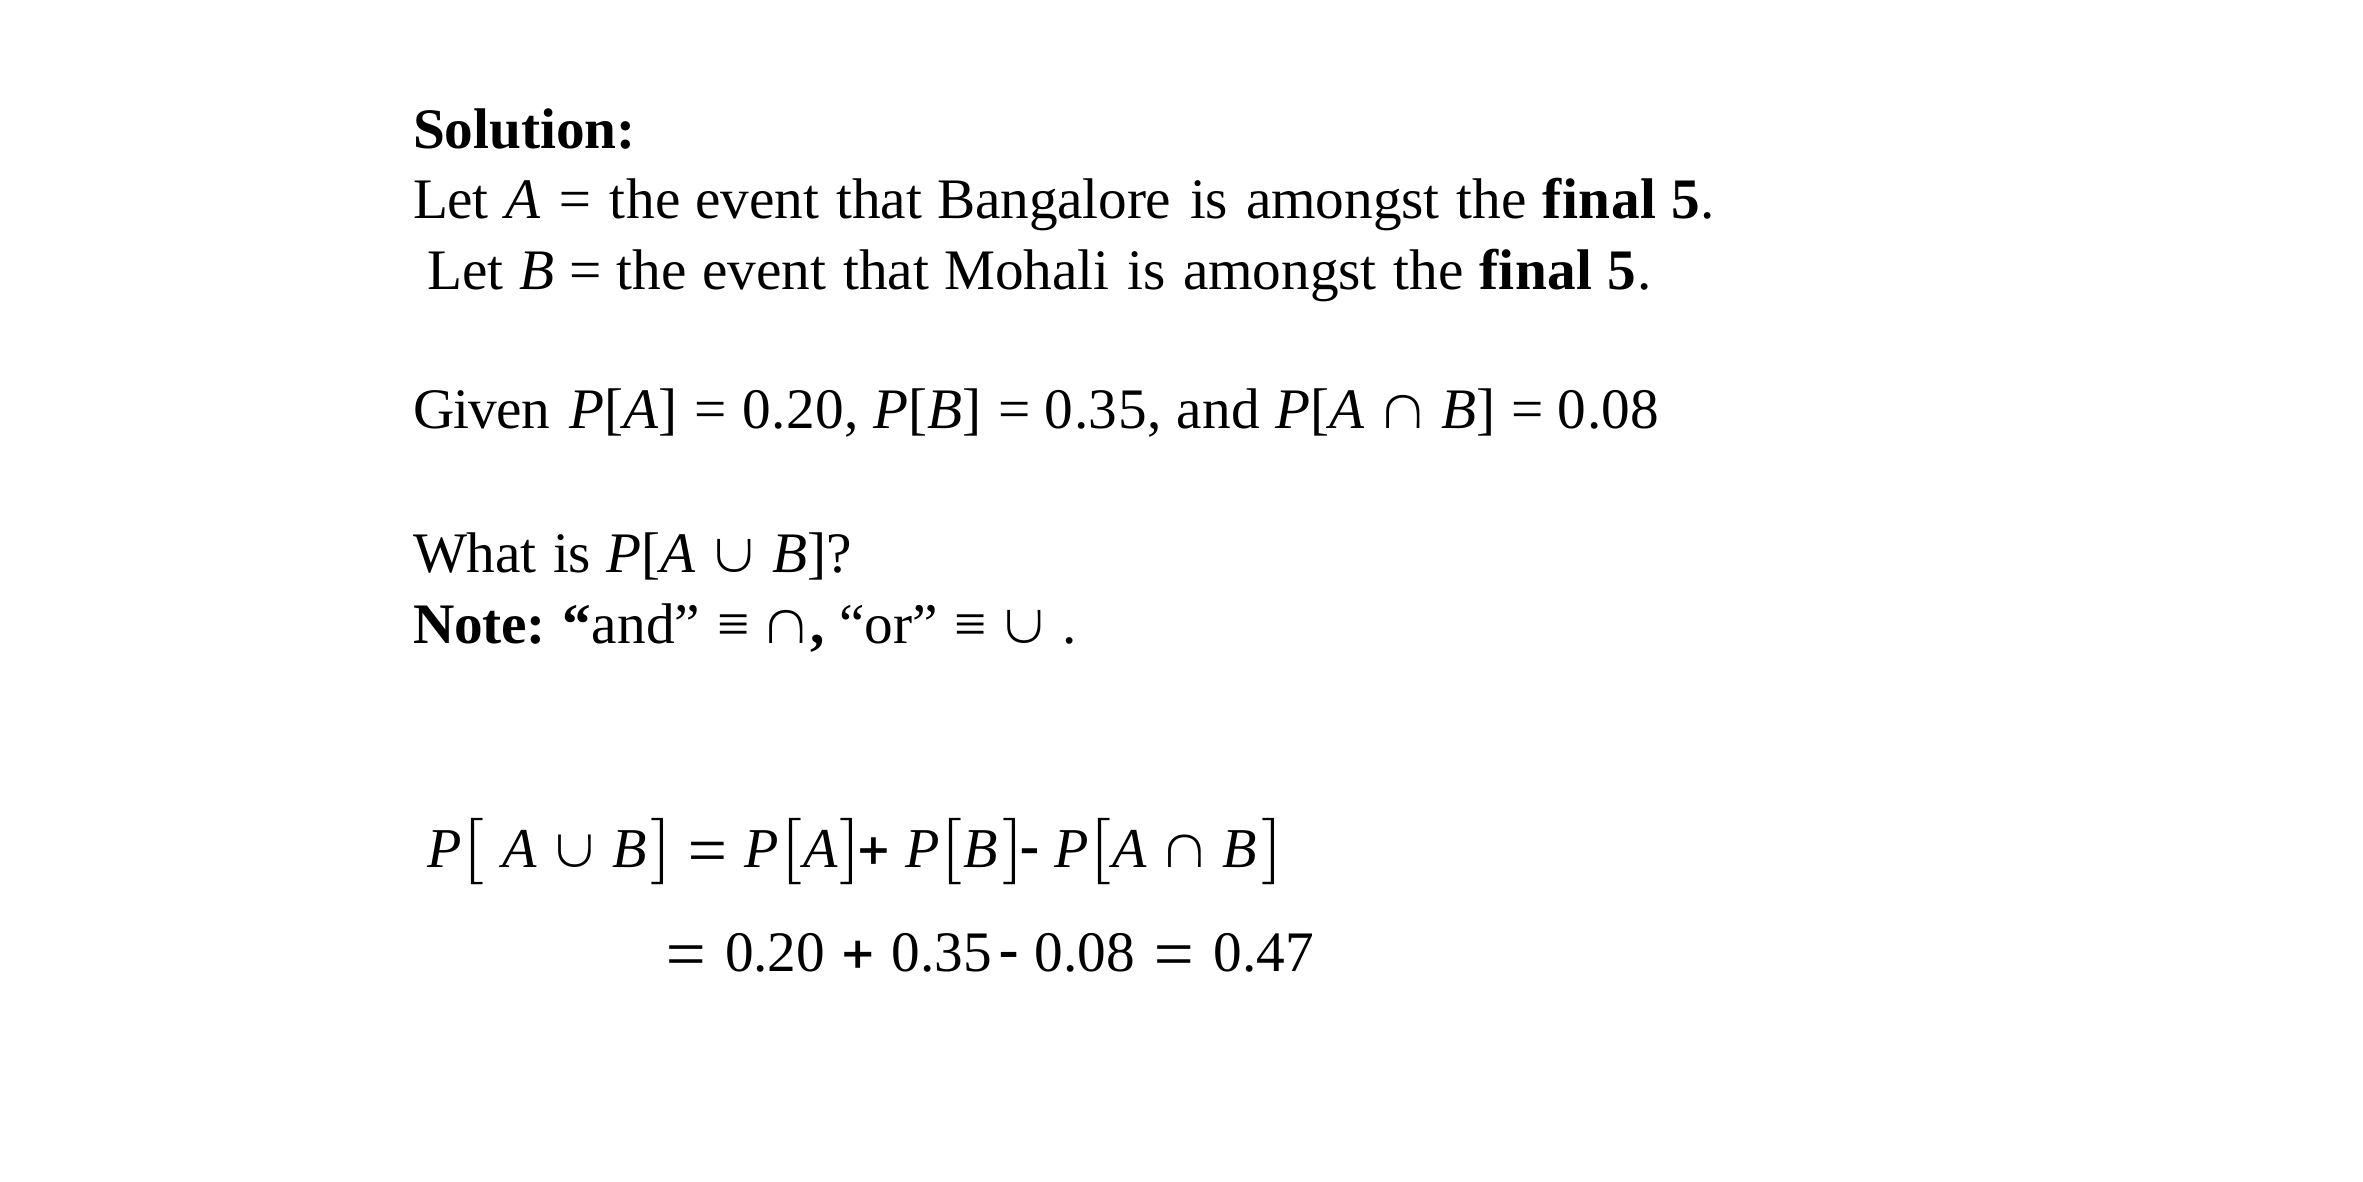

# Solution:
Let A = the event that Bangalore is amongst the final 5.  Let B = the event that Mohali is amongst the final 5.
Given P[A] = 0.20, P[B] = 0.35, and P[A ∩ B] = 0.08

What is P[A ∪ B]?
Note: “and” ≡ ∩, “or” ≡ ∪ .

P[ A ∪ B] = P[A]+ P[B]− P[A ∩ B]
= 0.20 + 0.35− 0.08 = 0.47